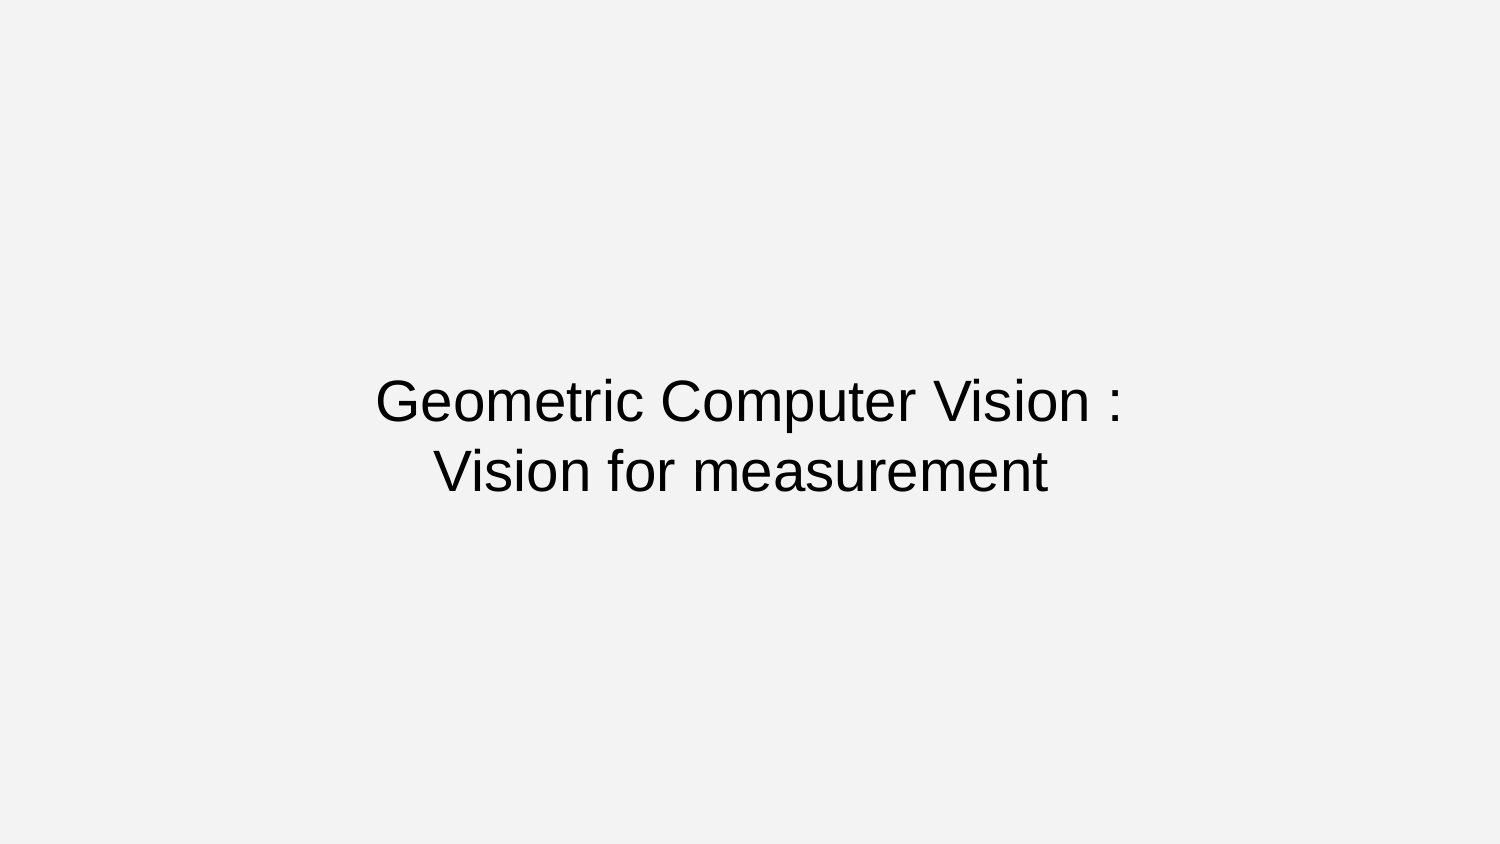

# Geometric Computer Vision :
Vision for measurement